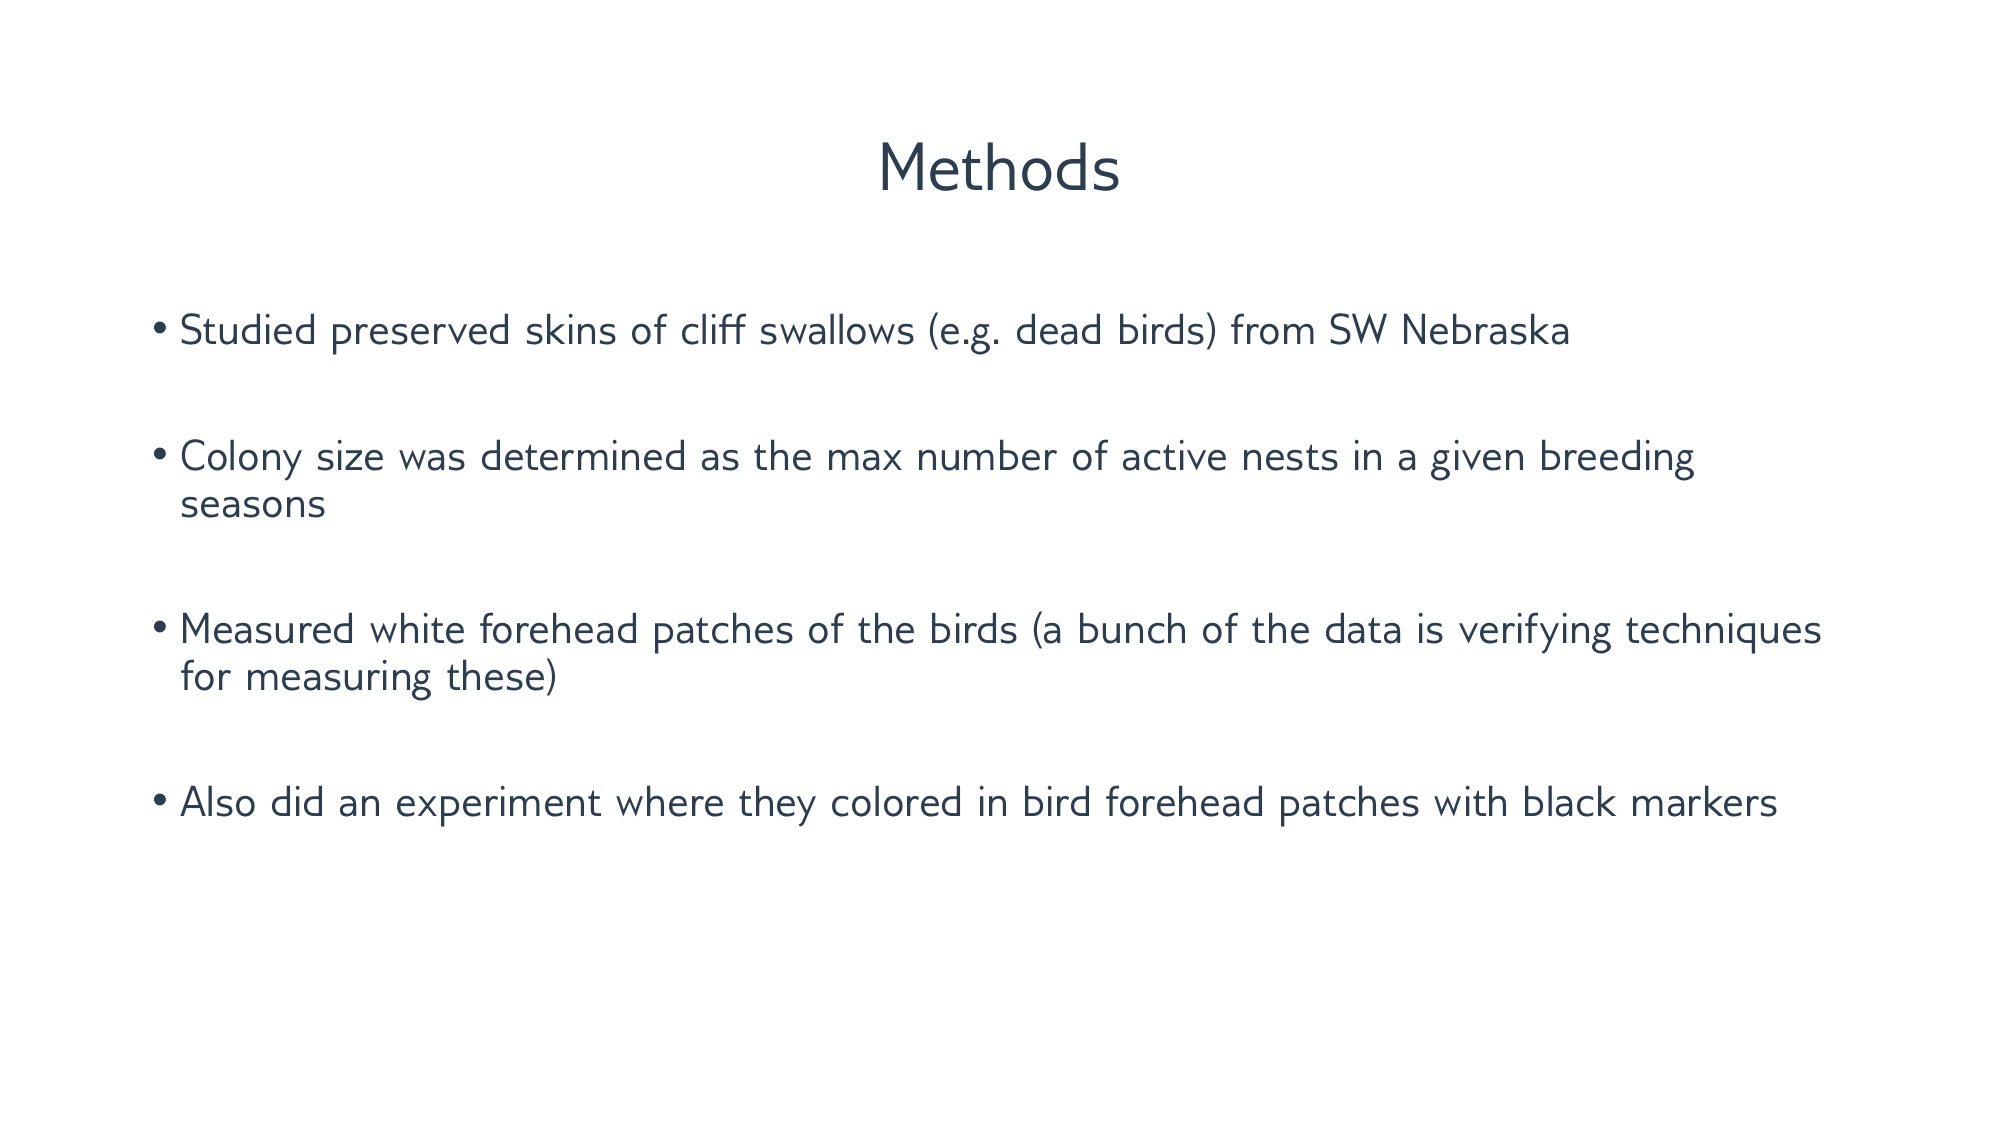

# Methods
Studied preserved skins of cliff swallows (e.g. dead birds) from SW Nebraska

Colony size was determined as the max number of active nests in a given breeding seasons

Measured white forehead patches of the birds (a bunch of the data is verifying techniques for measuring these)

Also did an experiment where they colored in bird forehead patches with black markers